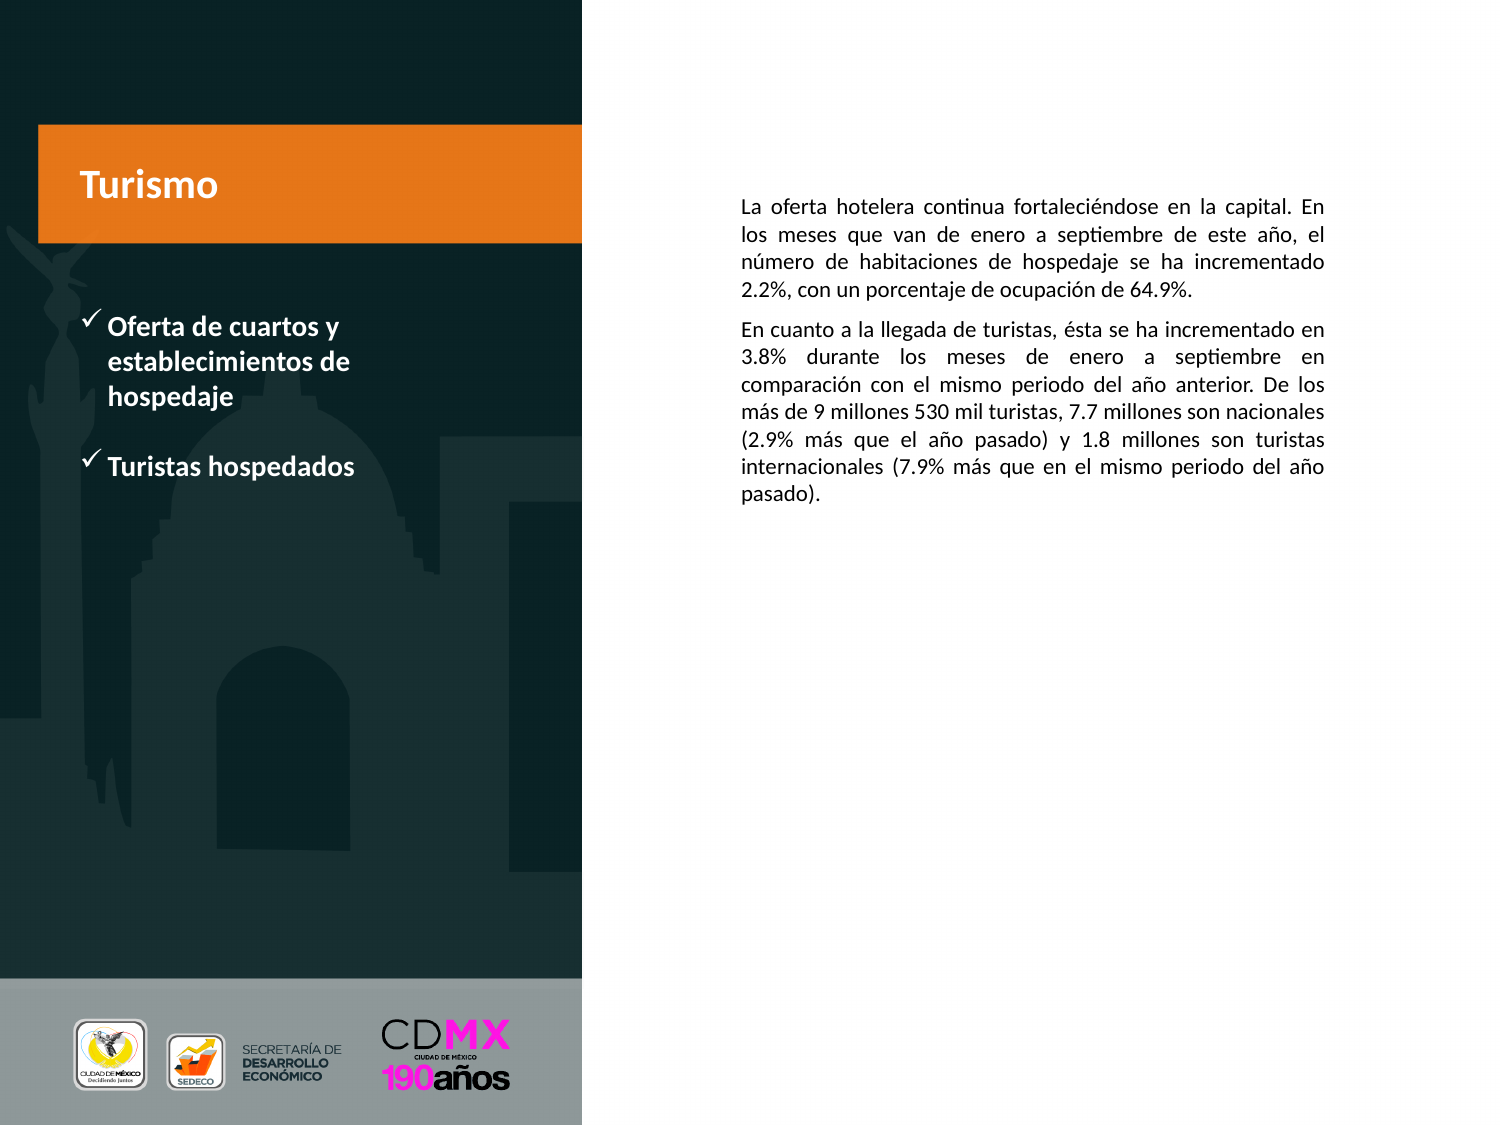

Turismo
La oferta hotelera continua fortaleciéndose en la capital. En los meses que van de enero a septiembre de este año, el número de habitaciones de hospedaje se ha incrementado 2.2%, con un porcentaje de ocupación de 64.9%.
En cuanto a la llegada de turistas, ésta se ha incrementado en 3.8% durante los meses de enero a septiembre en comparación con el mismo periodo del año anterior. De los más de 9 millones 530 mil turistas, 7.7 millones son nacionales (2.9% más que el año pasado) y 1.8 millones son turistas internacionales (7.9% más que en el mismo periodo del año pasado).
Oferta de cuartos y establecimientos de hospedaje

Turistas hospedados